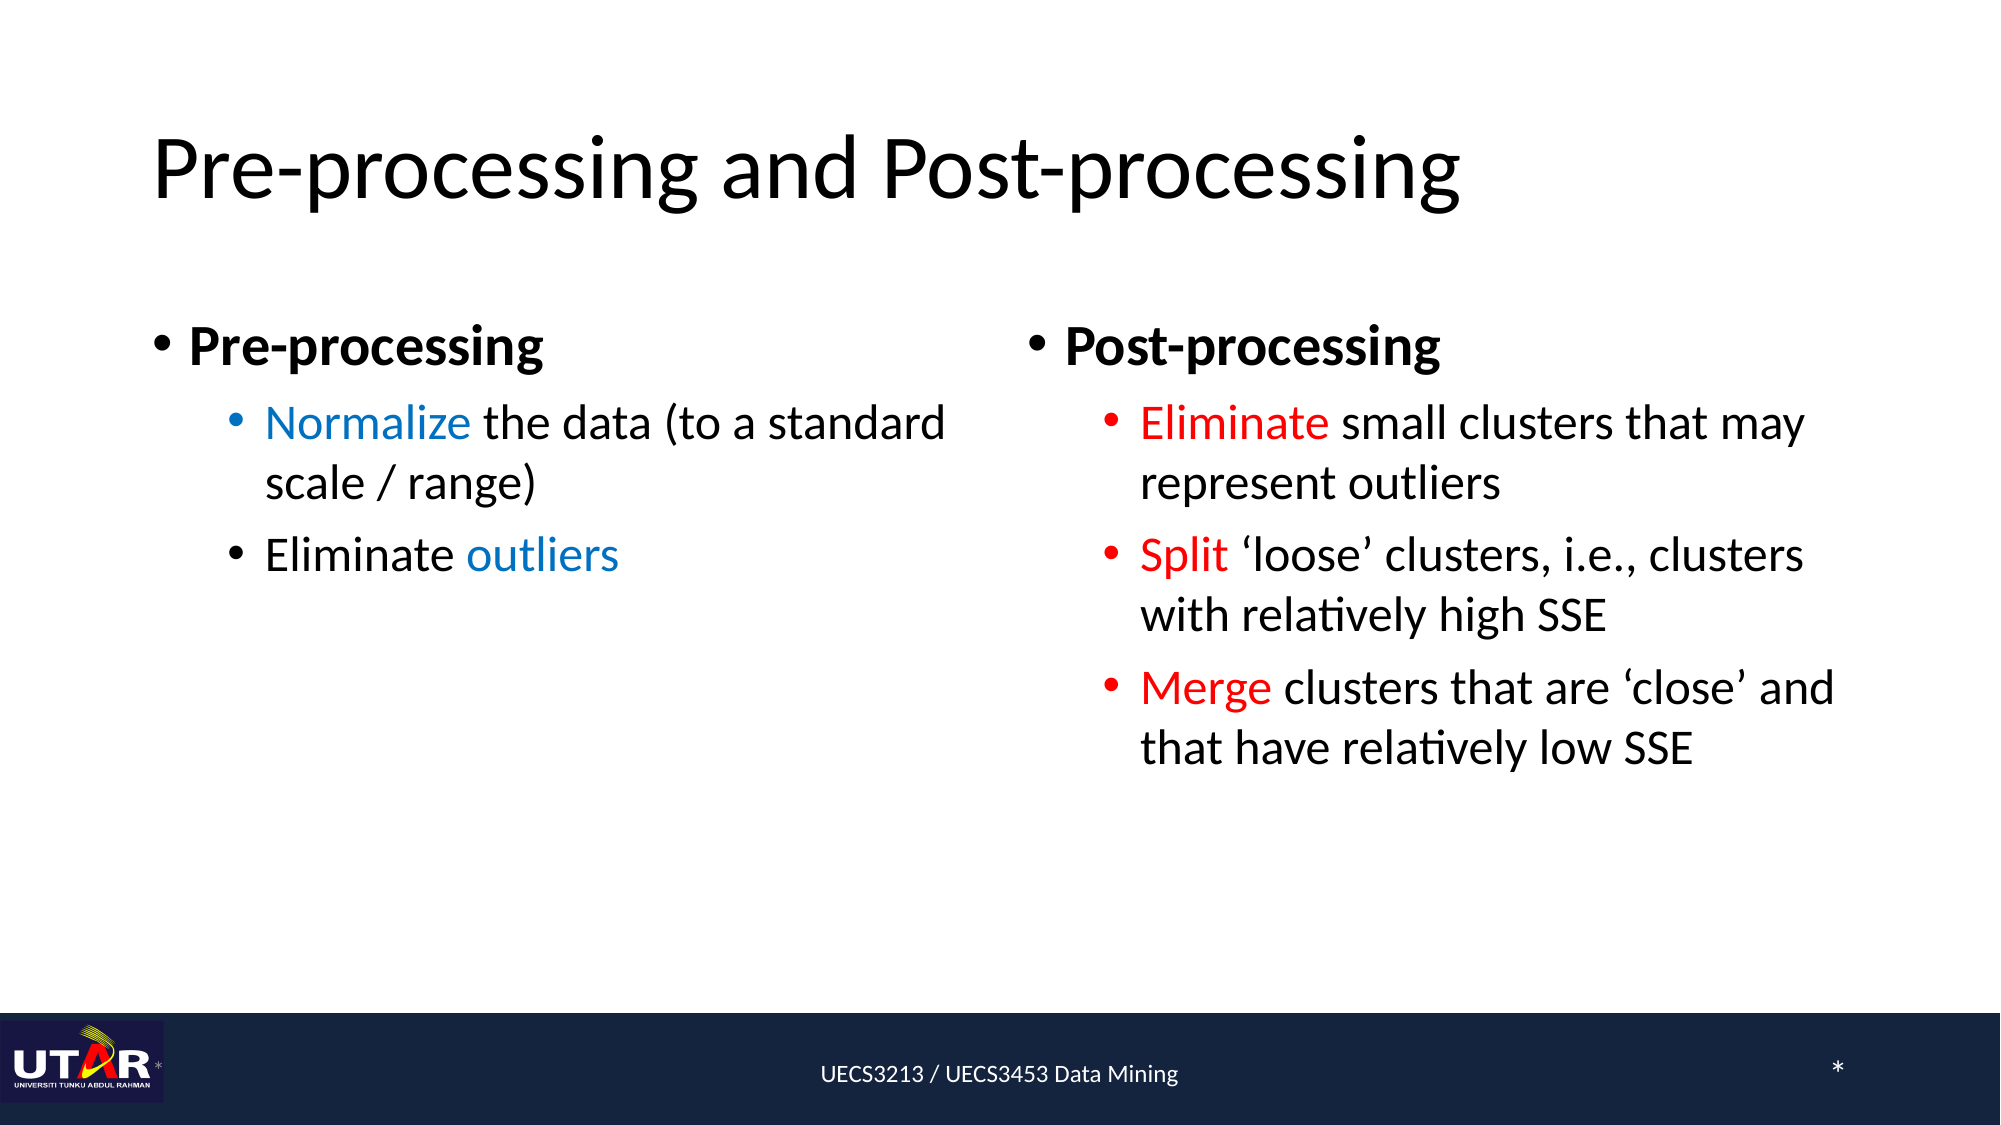

# Pre-processing and Post-processing
Pre-processing
Normalize the data (to a standard scale / range)
Eliminate outliers

Post-processing
Eliminate small clusters that may represent outliers
Split ‘loose’ clusters, i.e., clusters with relatively high SSE
Merge clusters that are ‘close’ and that have relatively low SSE

*
UECS3213 / UECS3453 Data Mining
*